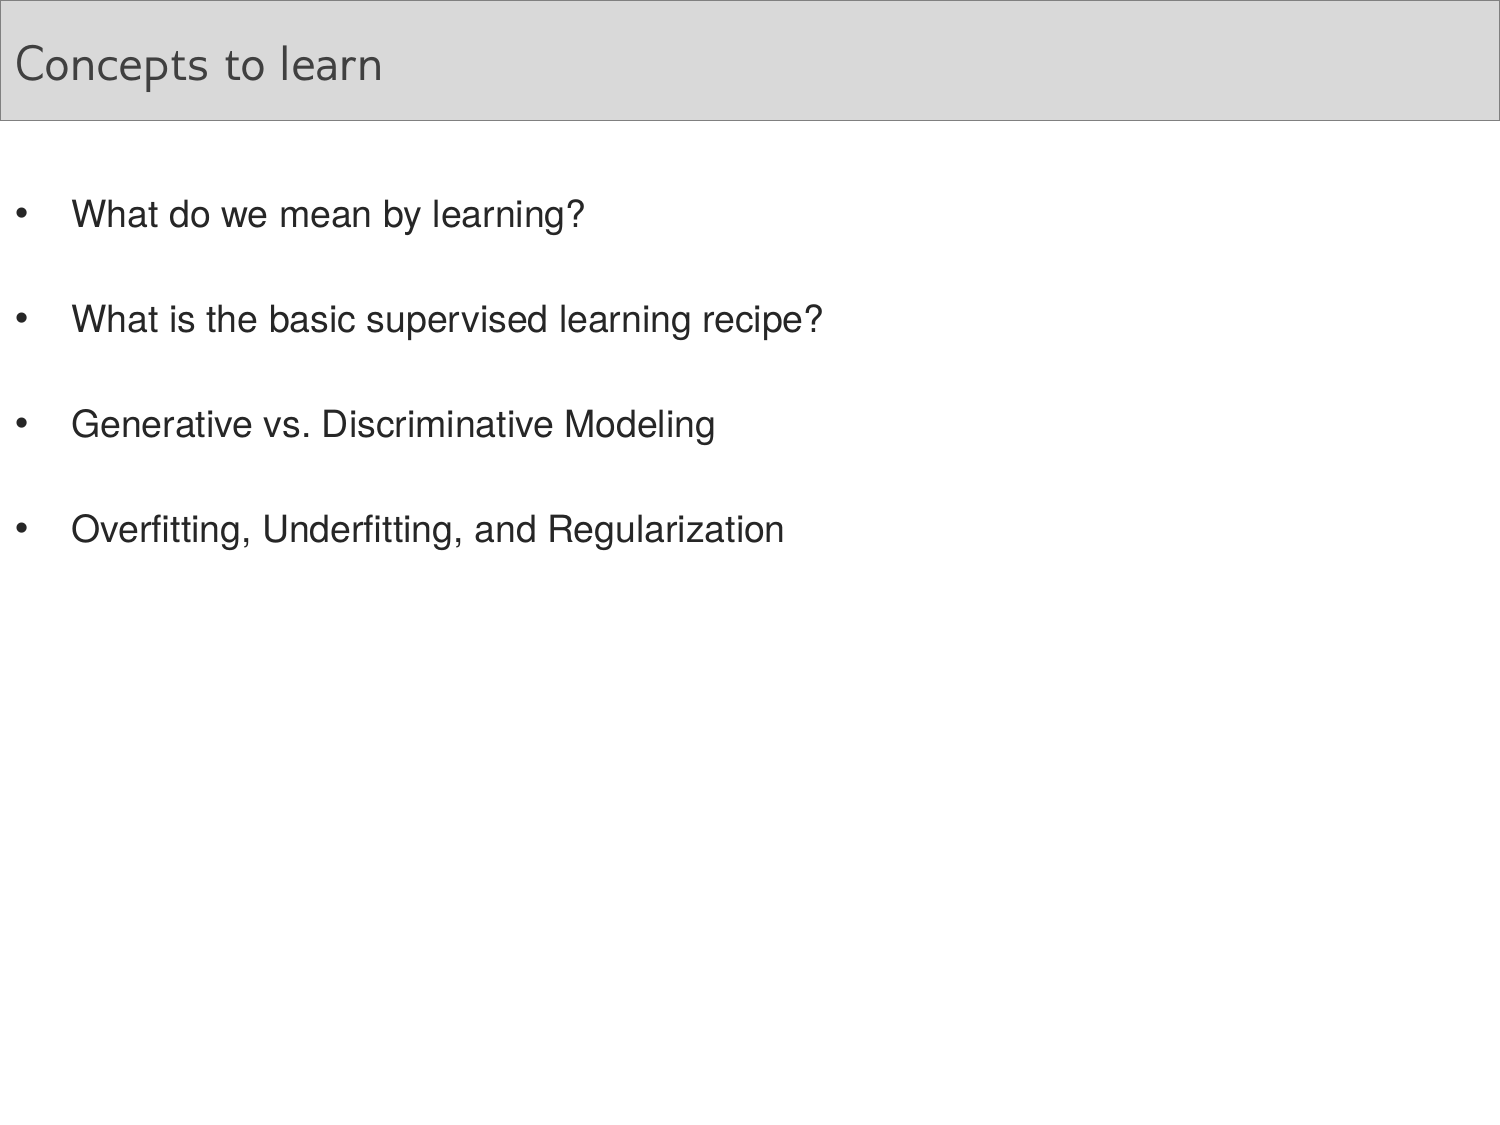

# Concepts to learn

What do we mean by learning?

What is the basic supervised learning recipe?

Generative vs. Discriminative Modeling

Overfitting, Underfitting, and Regularization